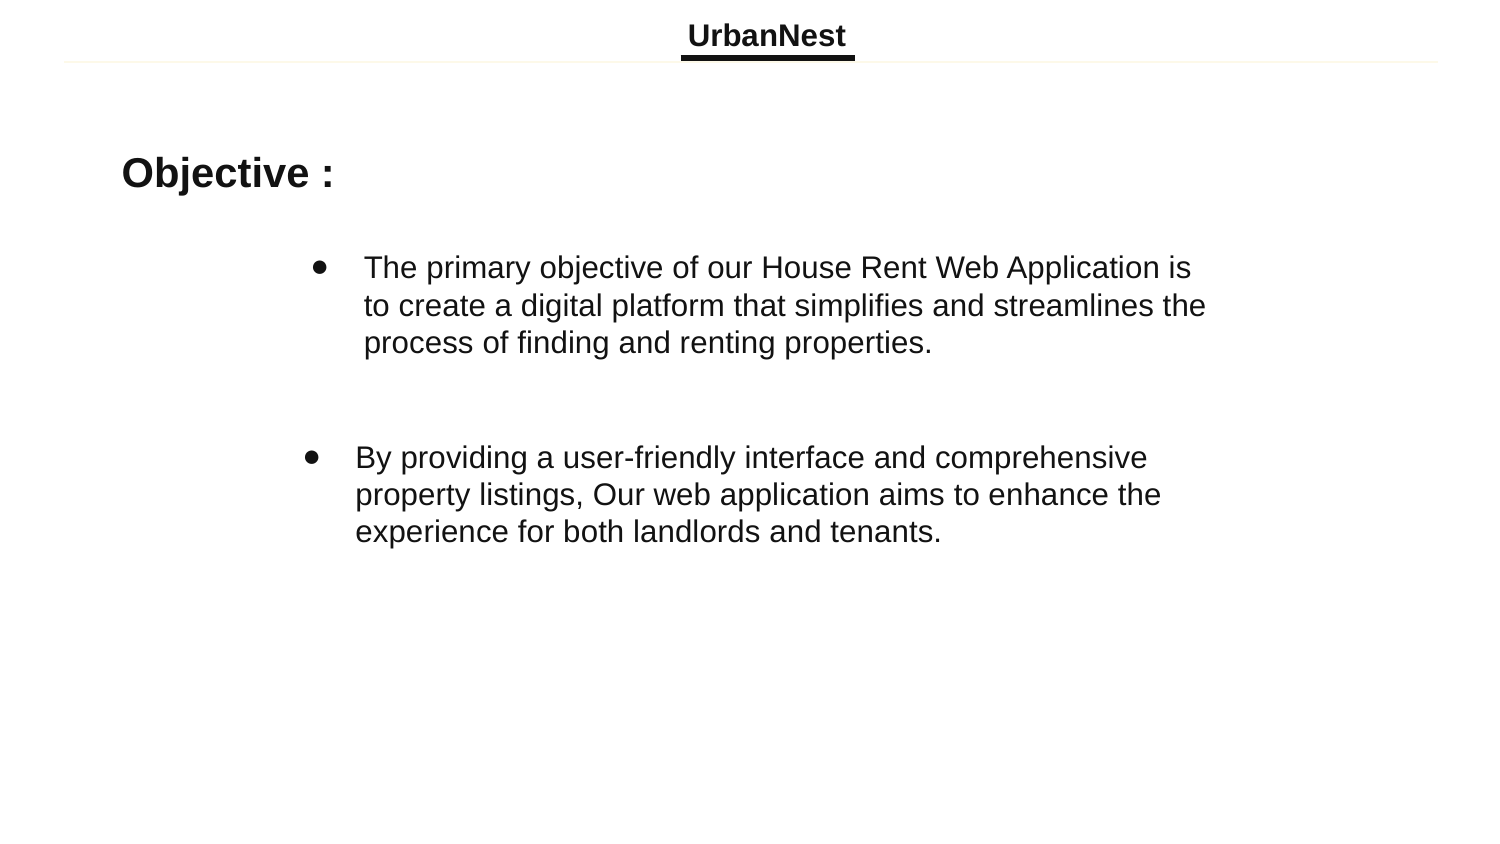

UrbanNest
Objective :
The primary objective of our House Rent Web Application is to create a digital platform that simplifies and streamlines the process of finding and renting properties.
By providing a user-friendly interface and comprehensive property listings, Our web application aims to enhance the experience for both landlords and tenants.